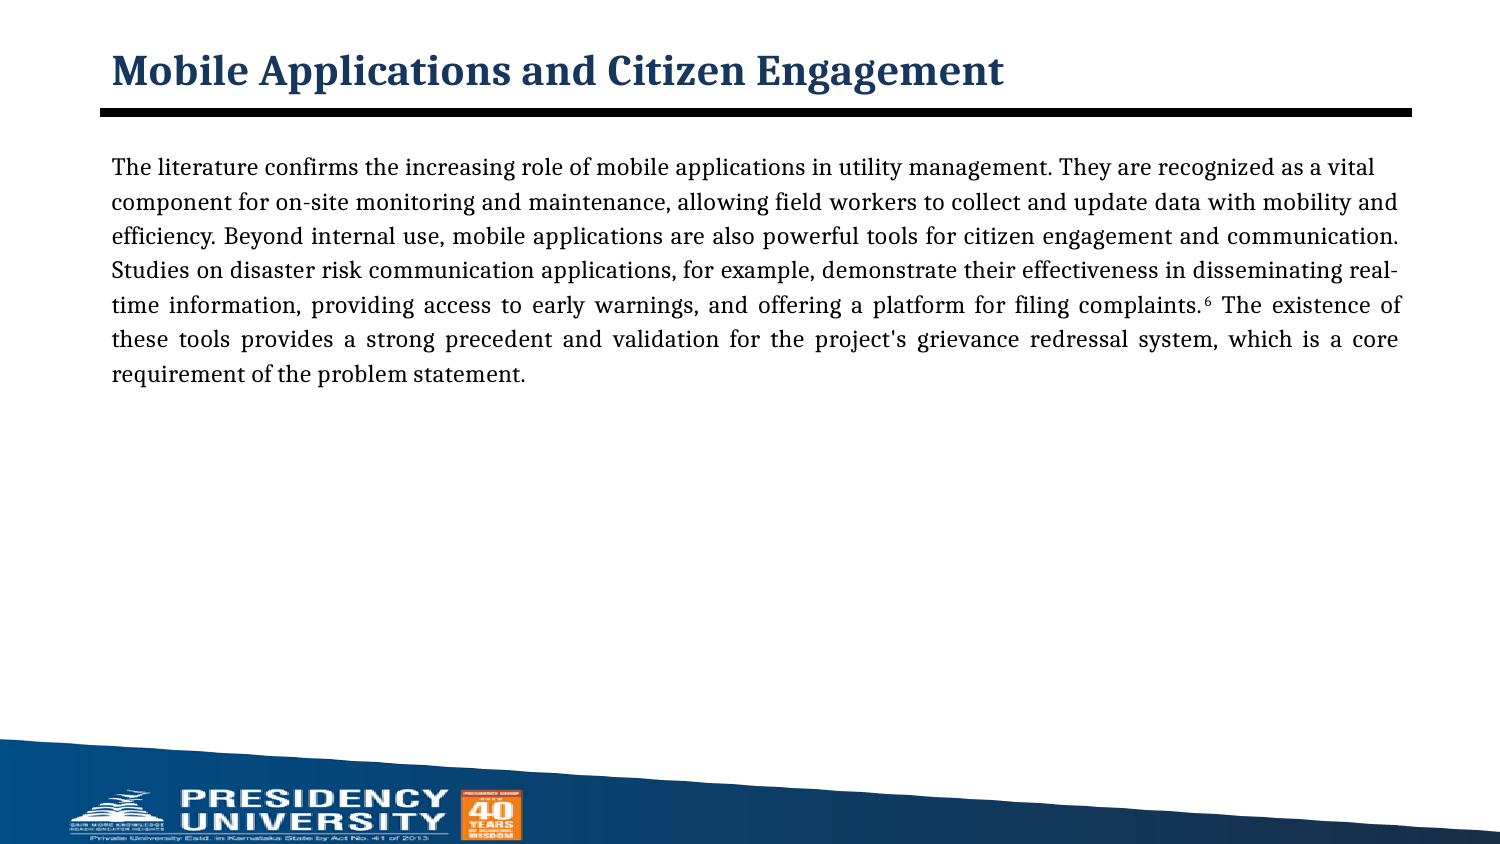

# Mobile Applications and Citizen Engagement
The literature confirms the increasing role of mobile applications in utility management. They are recognized as a vital     component for on-site monitoring and maintenance, allowing field workers to collect and update data with mobility and efficiency. Beyond internal use, mobile applications are also powerful tools for citizen engagement and communication. Studies on disaster risk communication applications, for example, demonstrate their effectiveness in disseminating real-time information, providing access to early warnings, and offering a platform for filing complaints.6 The existence of these tools provides a strong precedent and validation for the project's grievance redressal system, which is a core requirement of the problem statement.